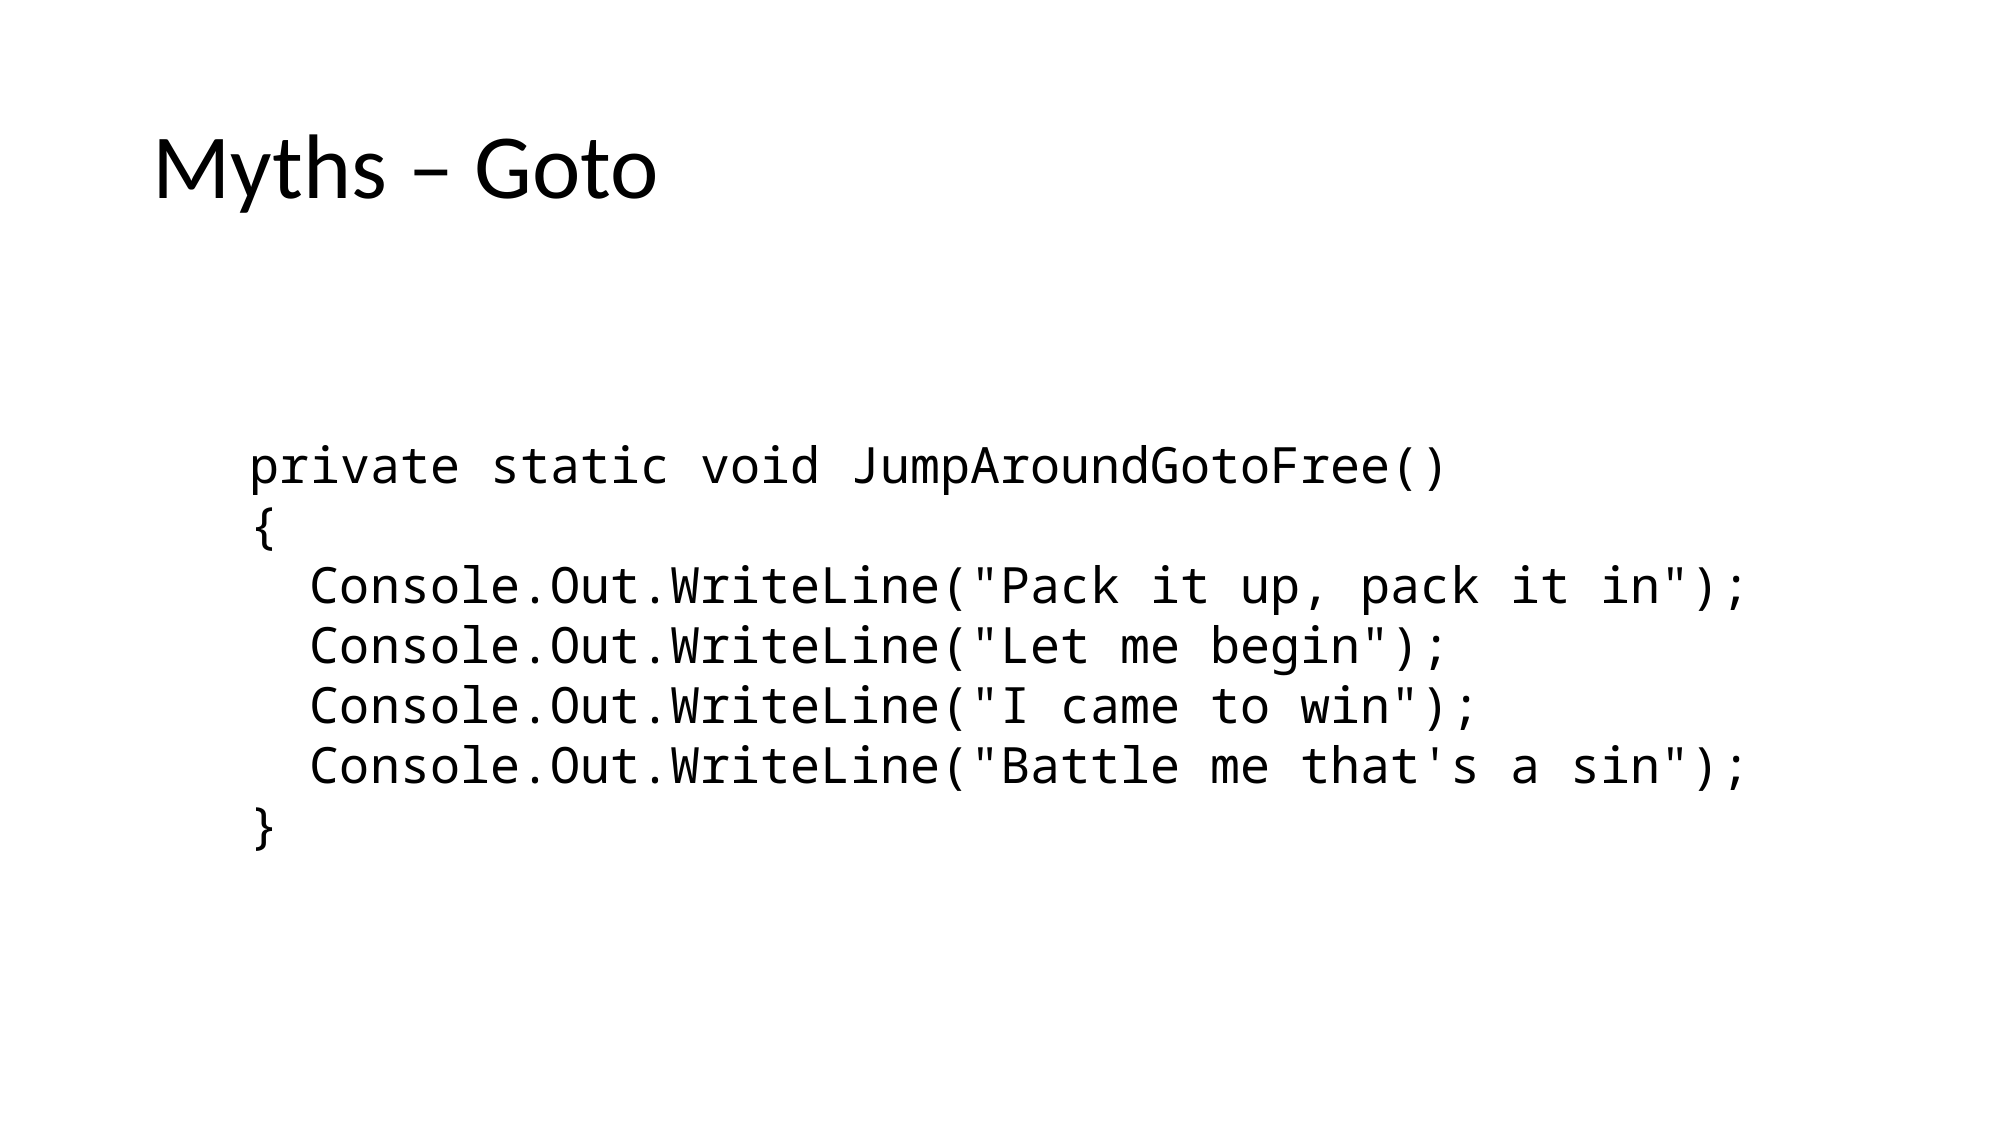

# Myths – Goto
private static void JumpAroundGotoFree()
{
  Console.Out.WriteLine("Pack it up, pack it in");
  Console.Out.WriteLine("Let me begin");
  Console.Out.WriteLine("I came to win");
  Console.Out.WriteLine("Battle me that's a sin");
}